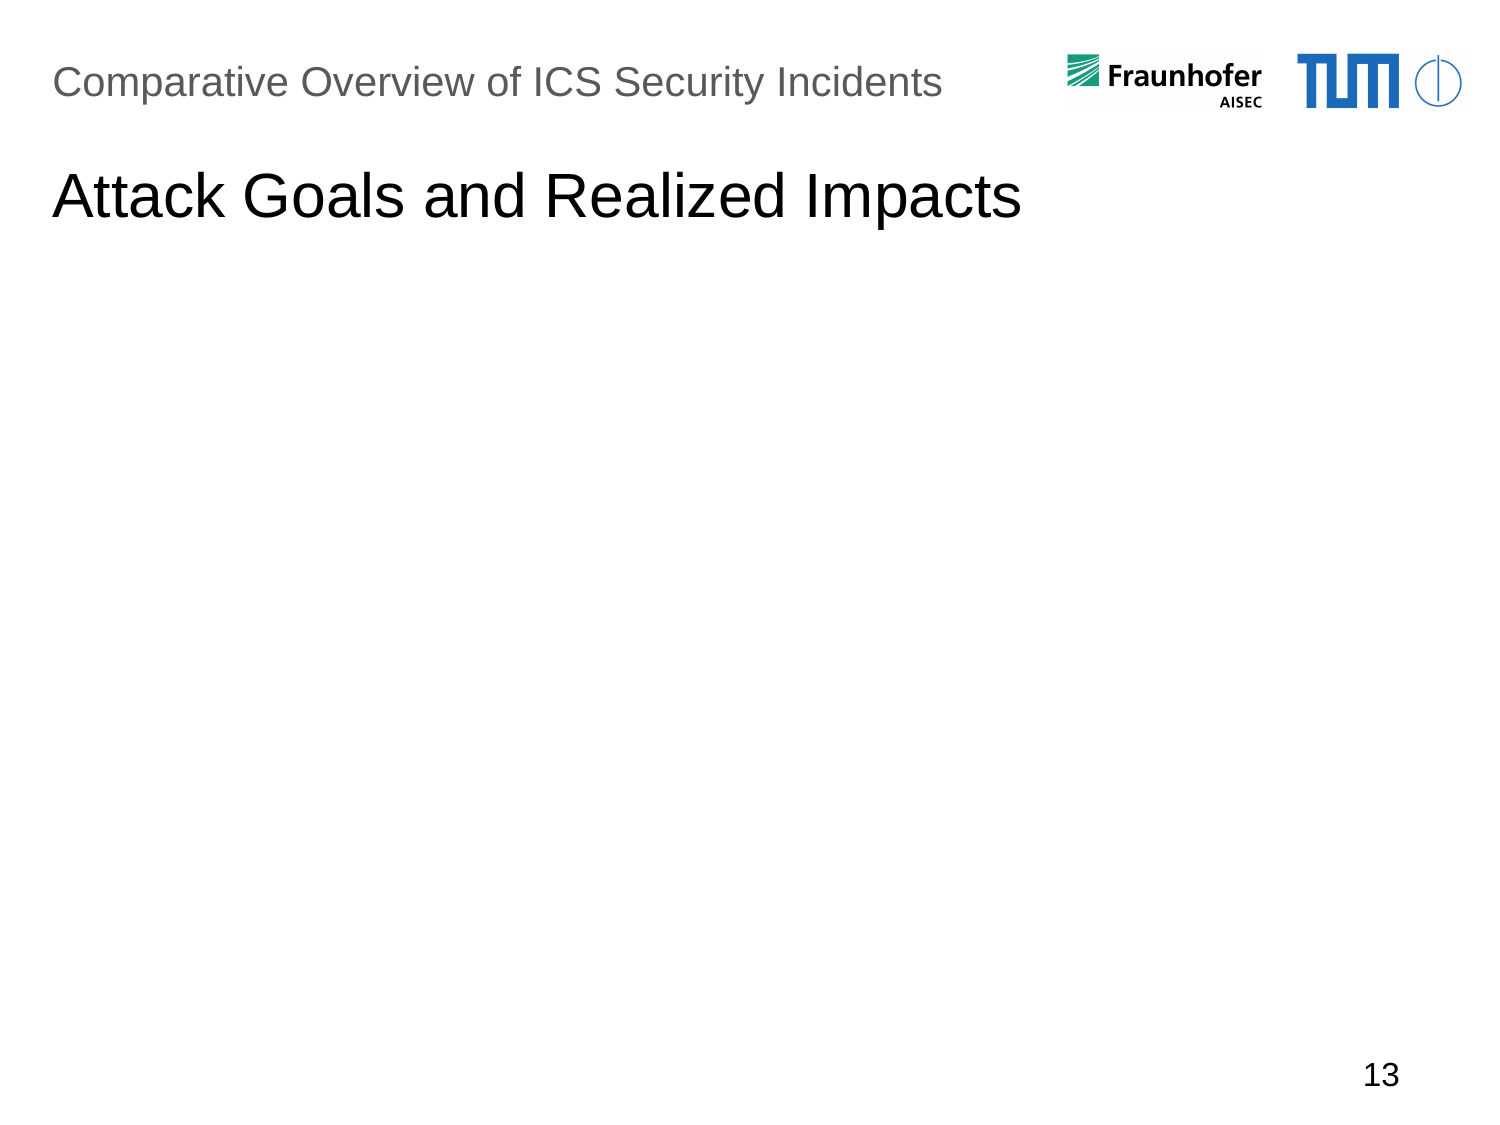

Comparative Overview of ICS Security Incidents
# Attack Goals and Realized Impacts

13